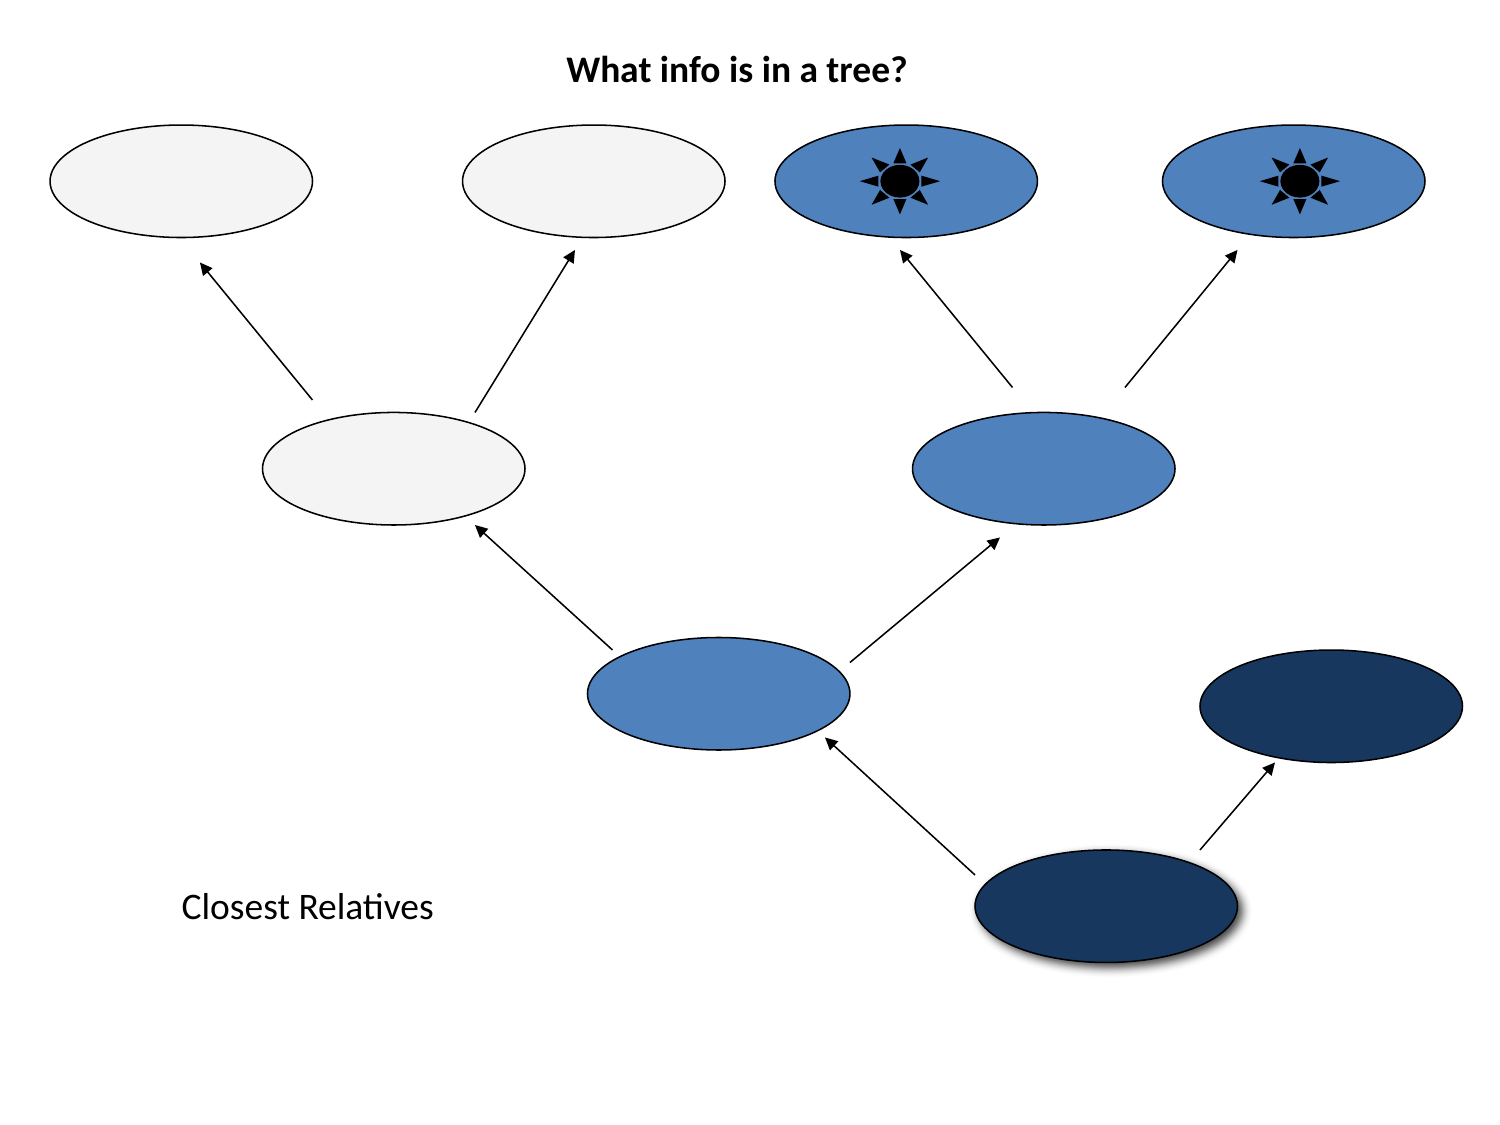

What info is in a tree?

Closest Relatives